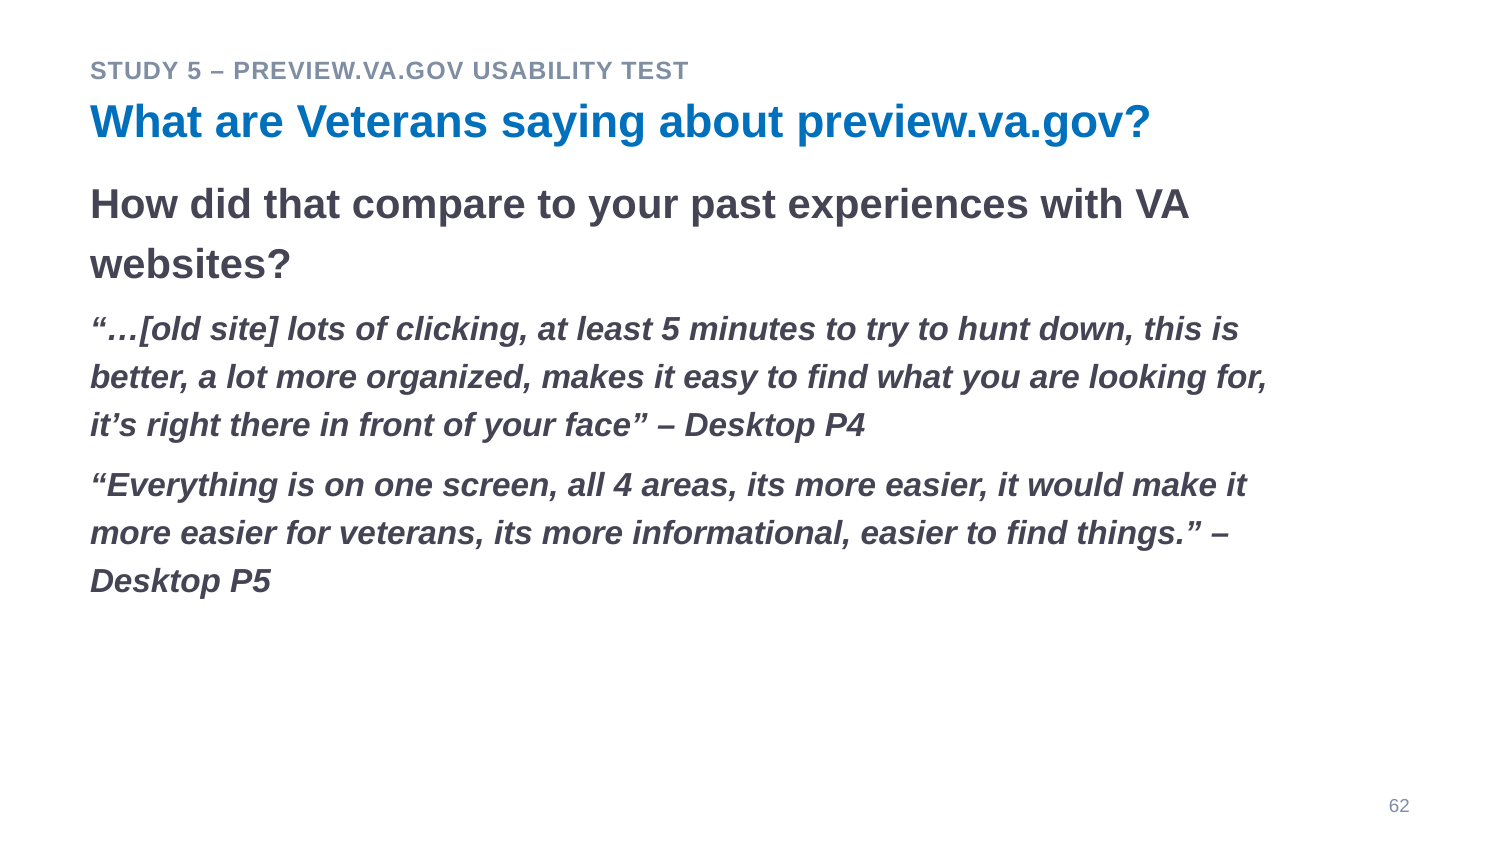

Study 5 – Preview.va.gov Usability Test
# What are Veterans saying about preview.va.gov?
How did that compare to your past experiences with VA websites?
“…[old site] lots of clicking, at least 5 minutes to try to hunt down, this is better, a lot more organized, makes it easy to find what you are looking for, it’s right there in front of your face” – Desktop P4
“Everything is on one screen, all 4 areas, its more easier, it would make it more easier for veterans, its more informational, easier to find things.” – Desktop P5

62